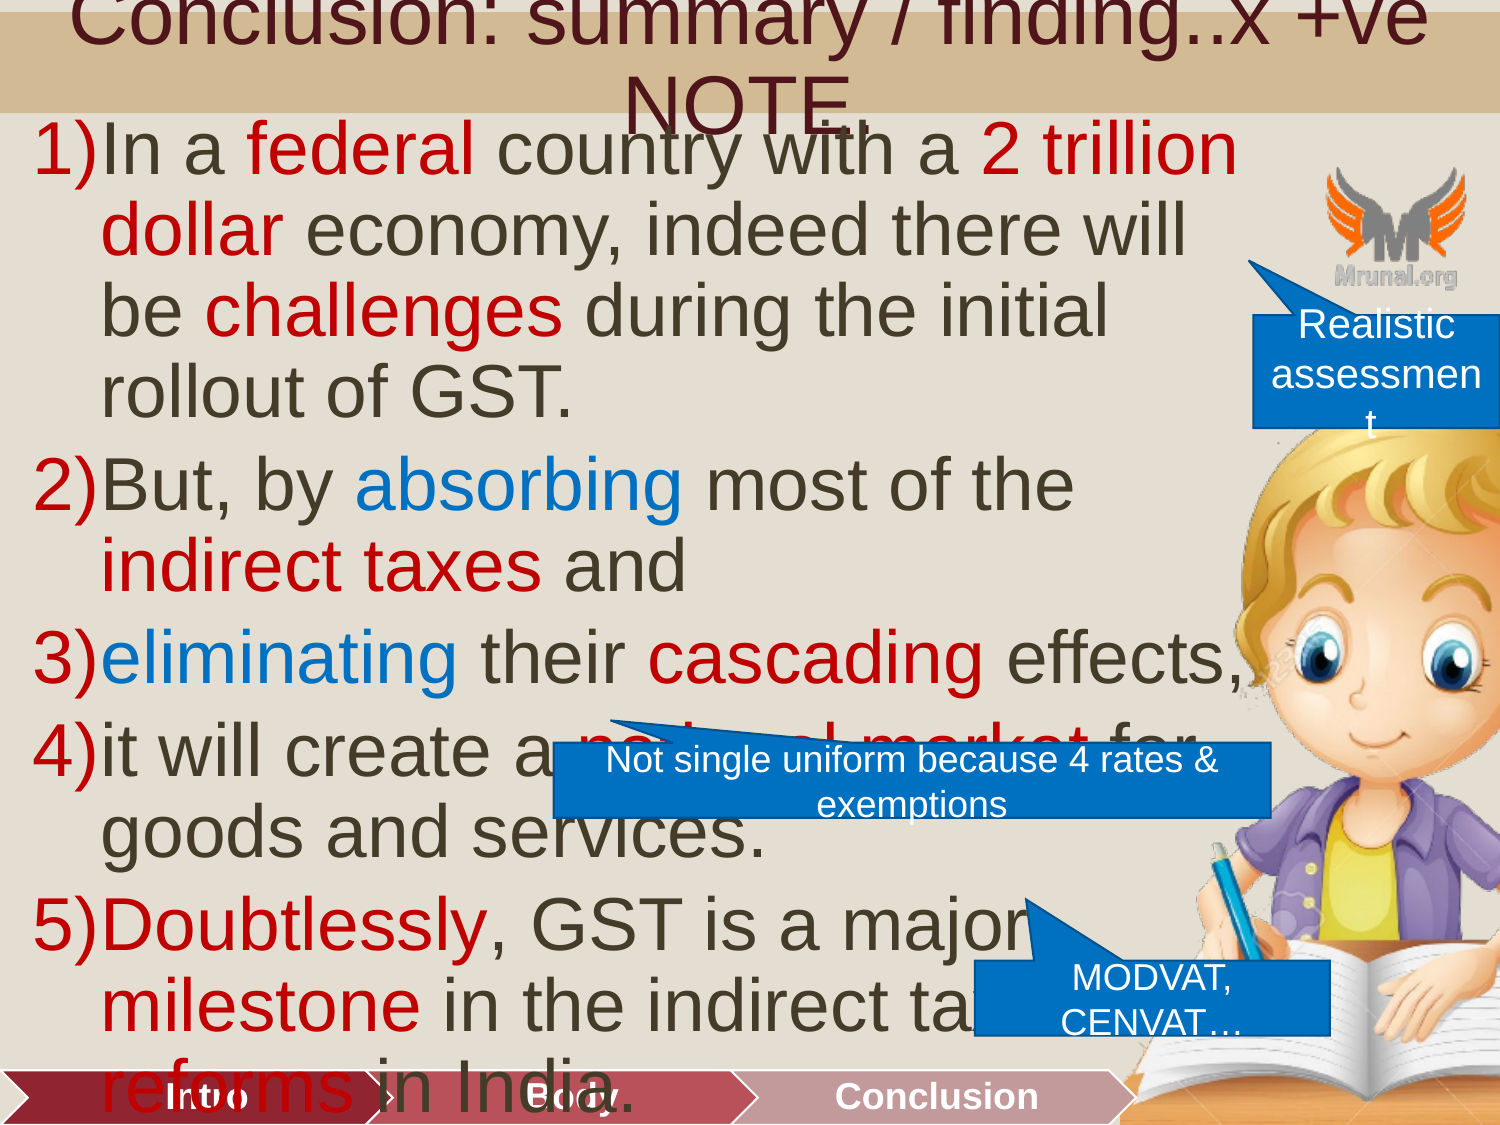

# Conclusion: summary / finding..x +ve NOTE.
In a federal country with a 2 trillion dollar economy, indeed there will be challenges during the initial rollout of GST.
But, by absorbing most of the indirect taxes and
eliminating their cascading effects,
it will create a national market for goods and services.
Doubtlessly, GST is a major milestone in the indirect tax reforms in India.
Realistic assessment
Not single uniform because 4 rates & exemptions
MODVAT, CENVAT…